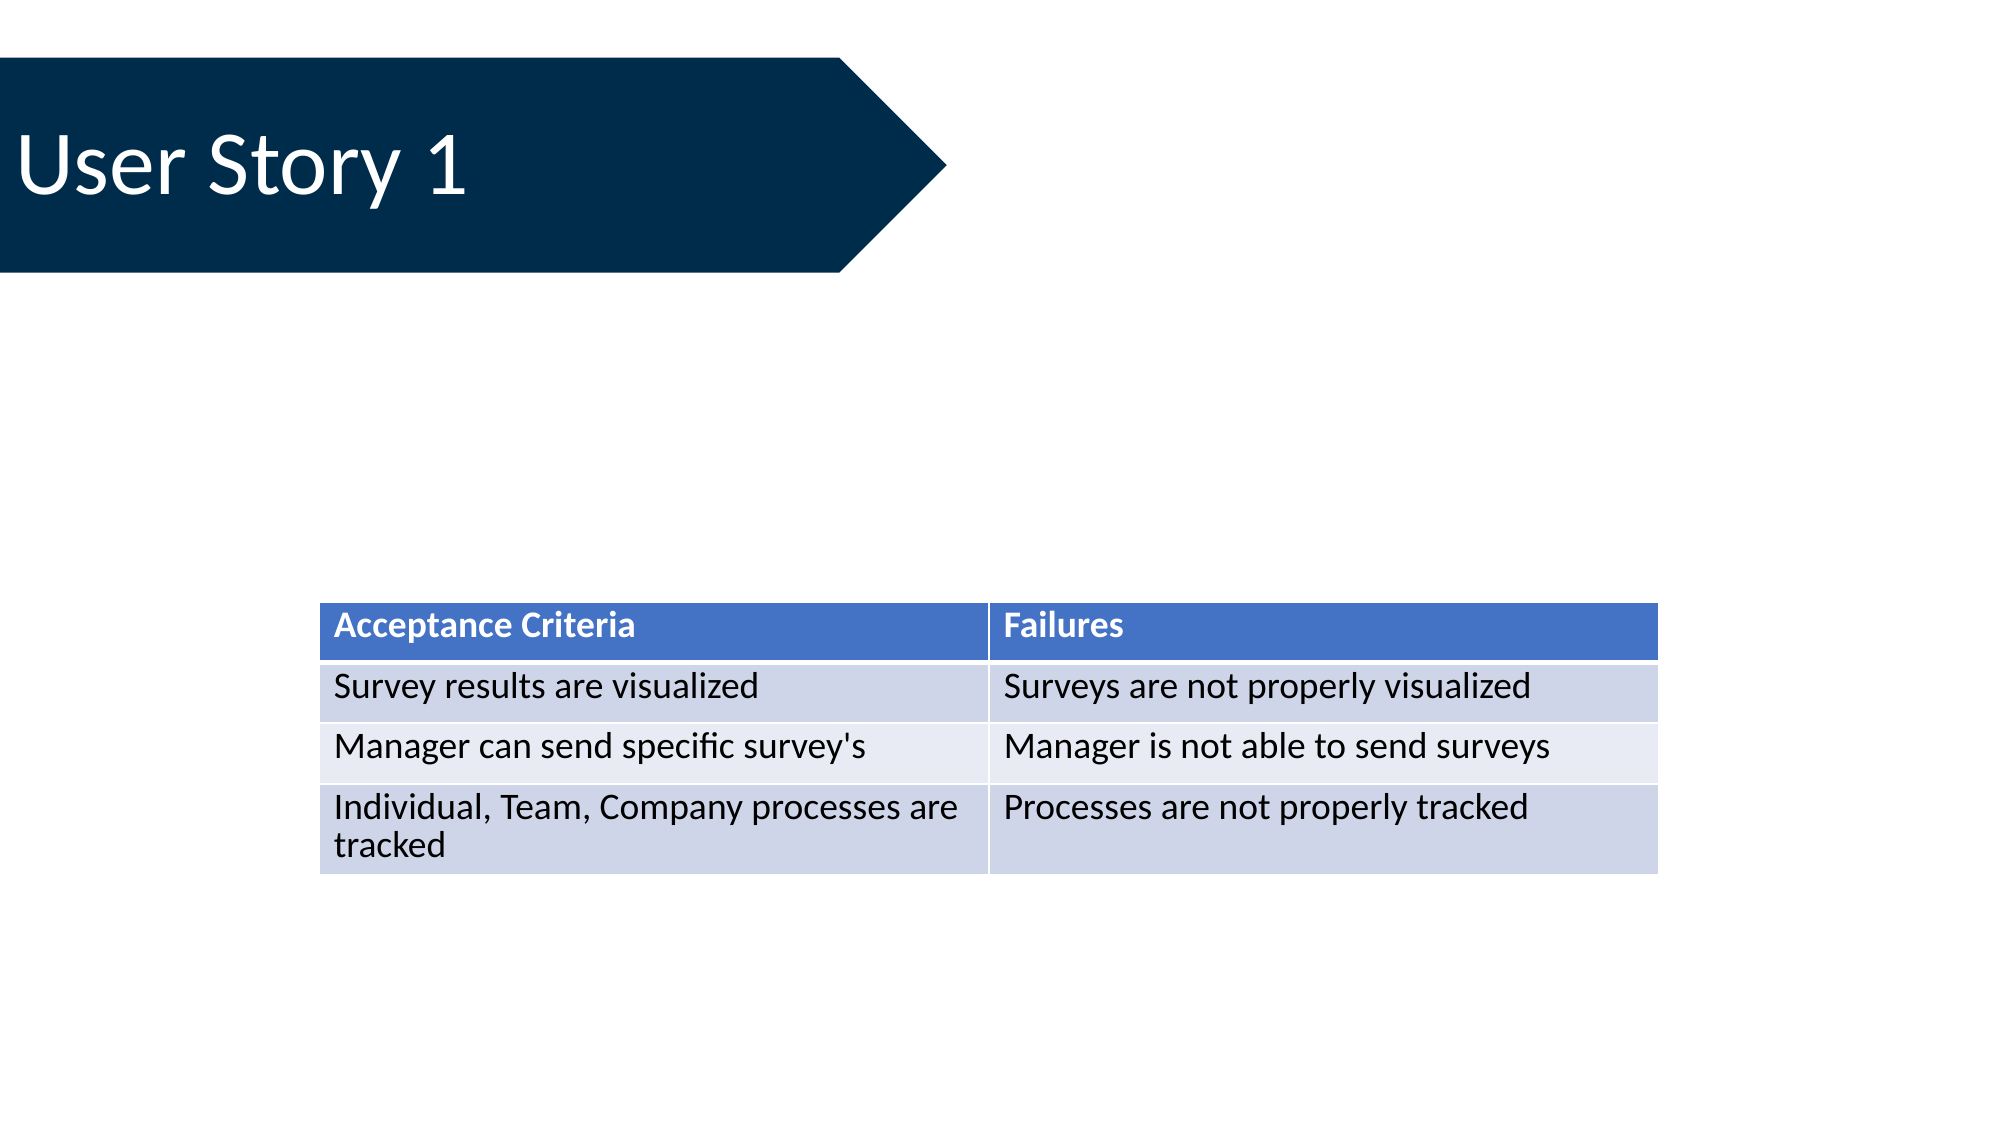

User Story 1
| Acceptance Criteria | Failures |
| --- | --- |
| Survey results are visualized | Surveys are not properly visualized |
| Manager can send specific survey's | Manager is not able to send surveys |
| Individual, Team, Company processes are tracked | Processes are not properly tracked |